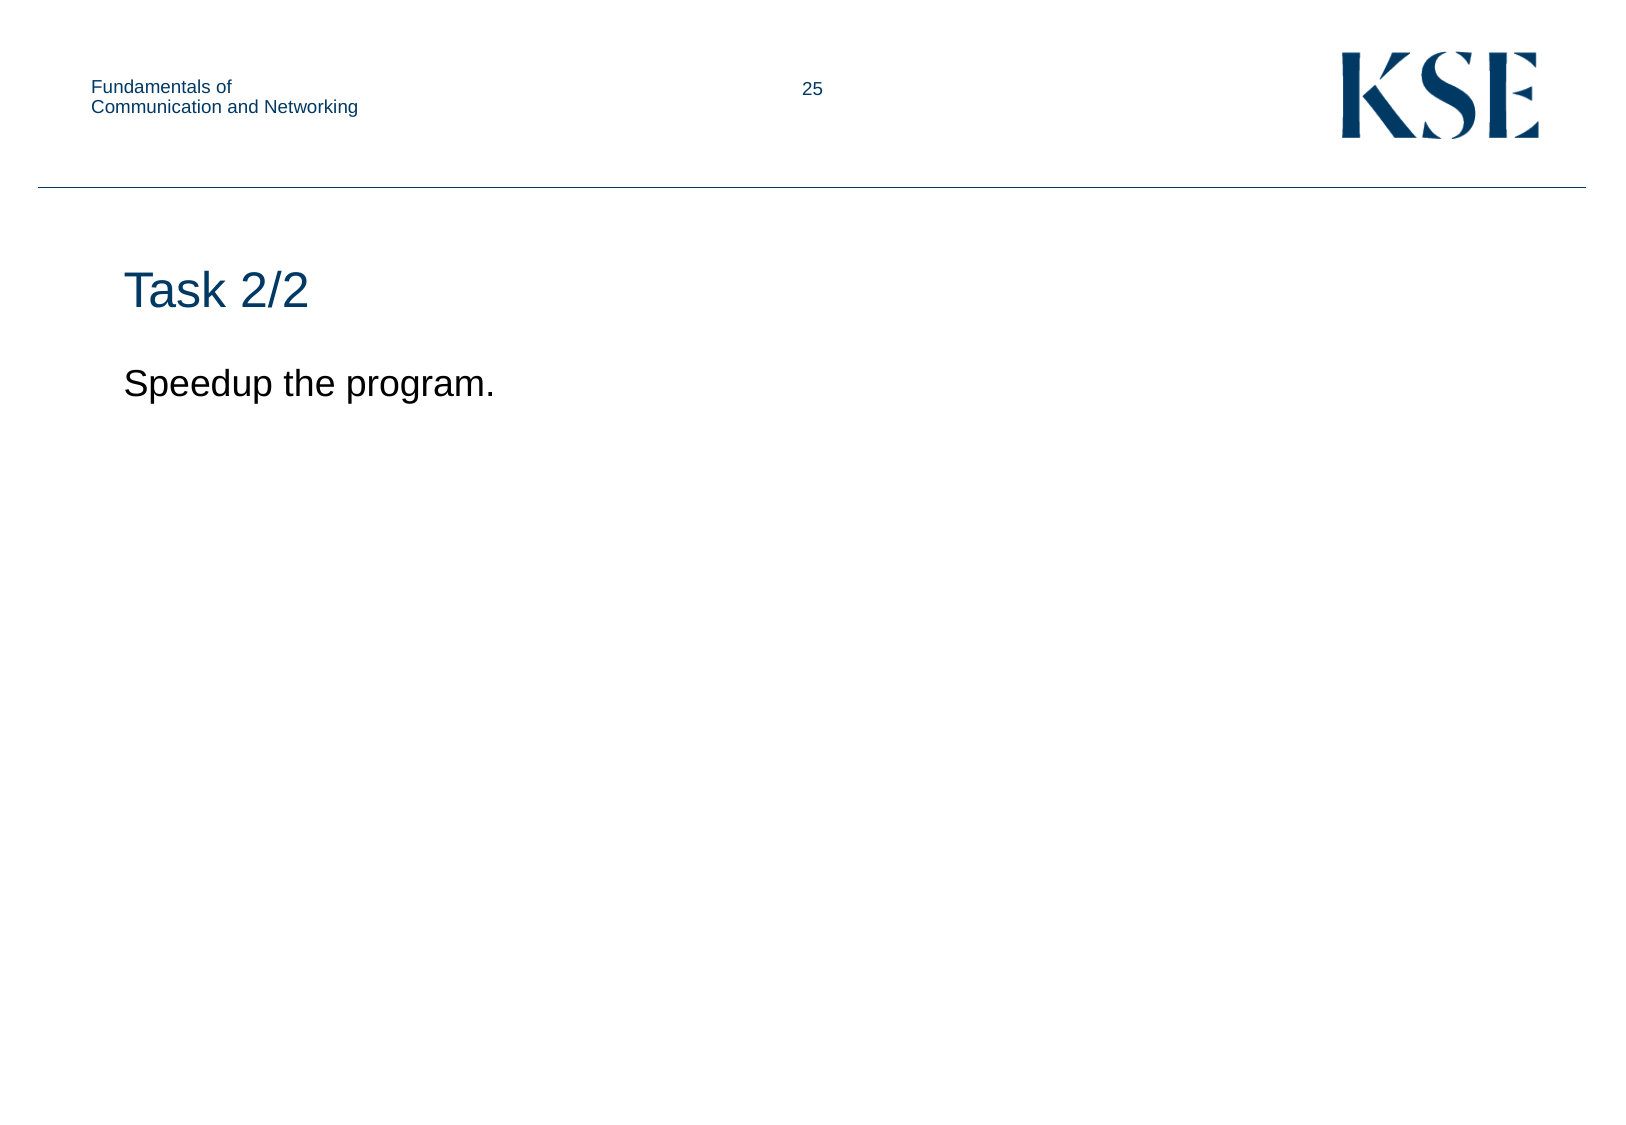

Fundamentals of Communication and Networking
Task 2/2
Speedup the program.